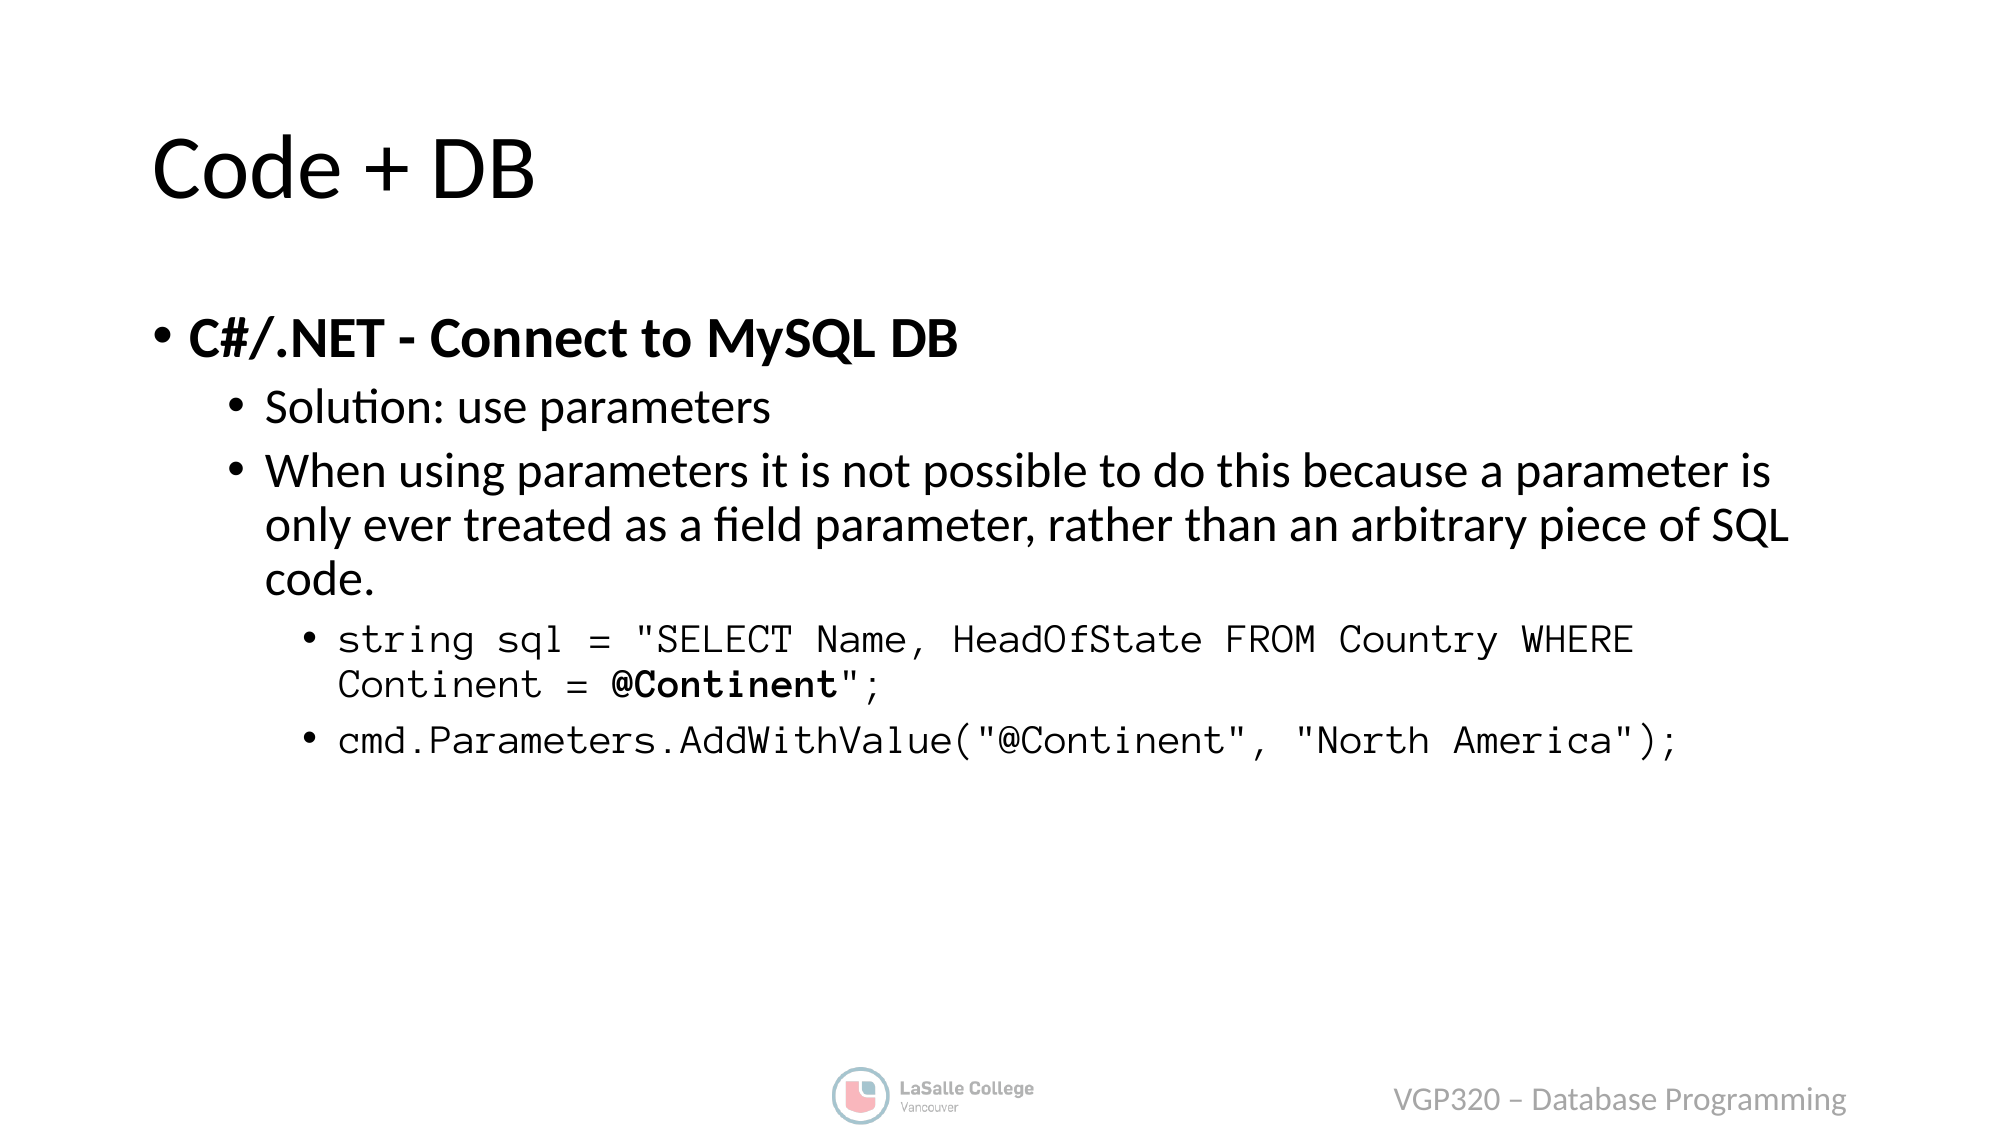

# Code + DB
C#/.NET - Connect to MySQL DB
Solution: use parameters
When using parameters it is not possible to do this because a parameter is only ever treated as a field parameter, rather than an arbitrary piece of SQL code.
string sql = "SELECT Name, HeadOfState FROM Country WHERE Continent = @Continent";
cmd.Parameters.AddWithValue("@Continent", "North America");